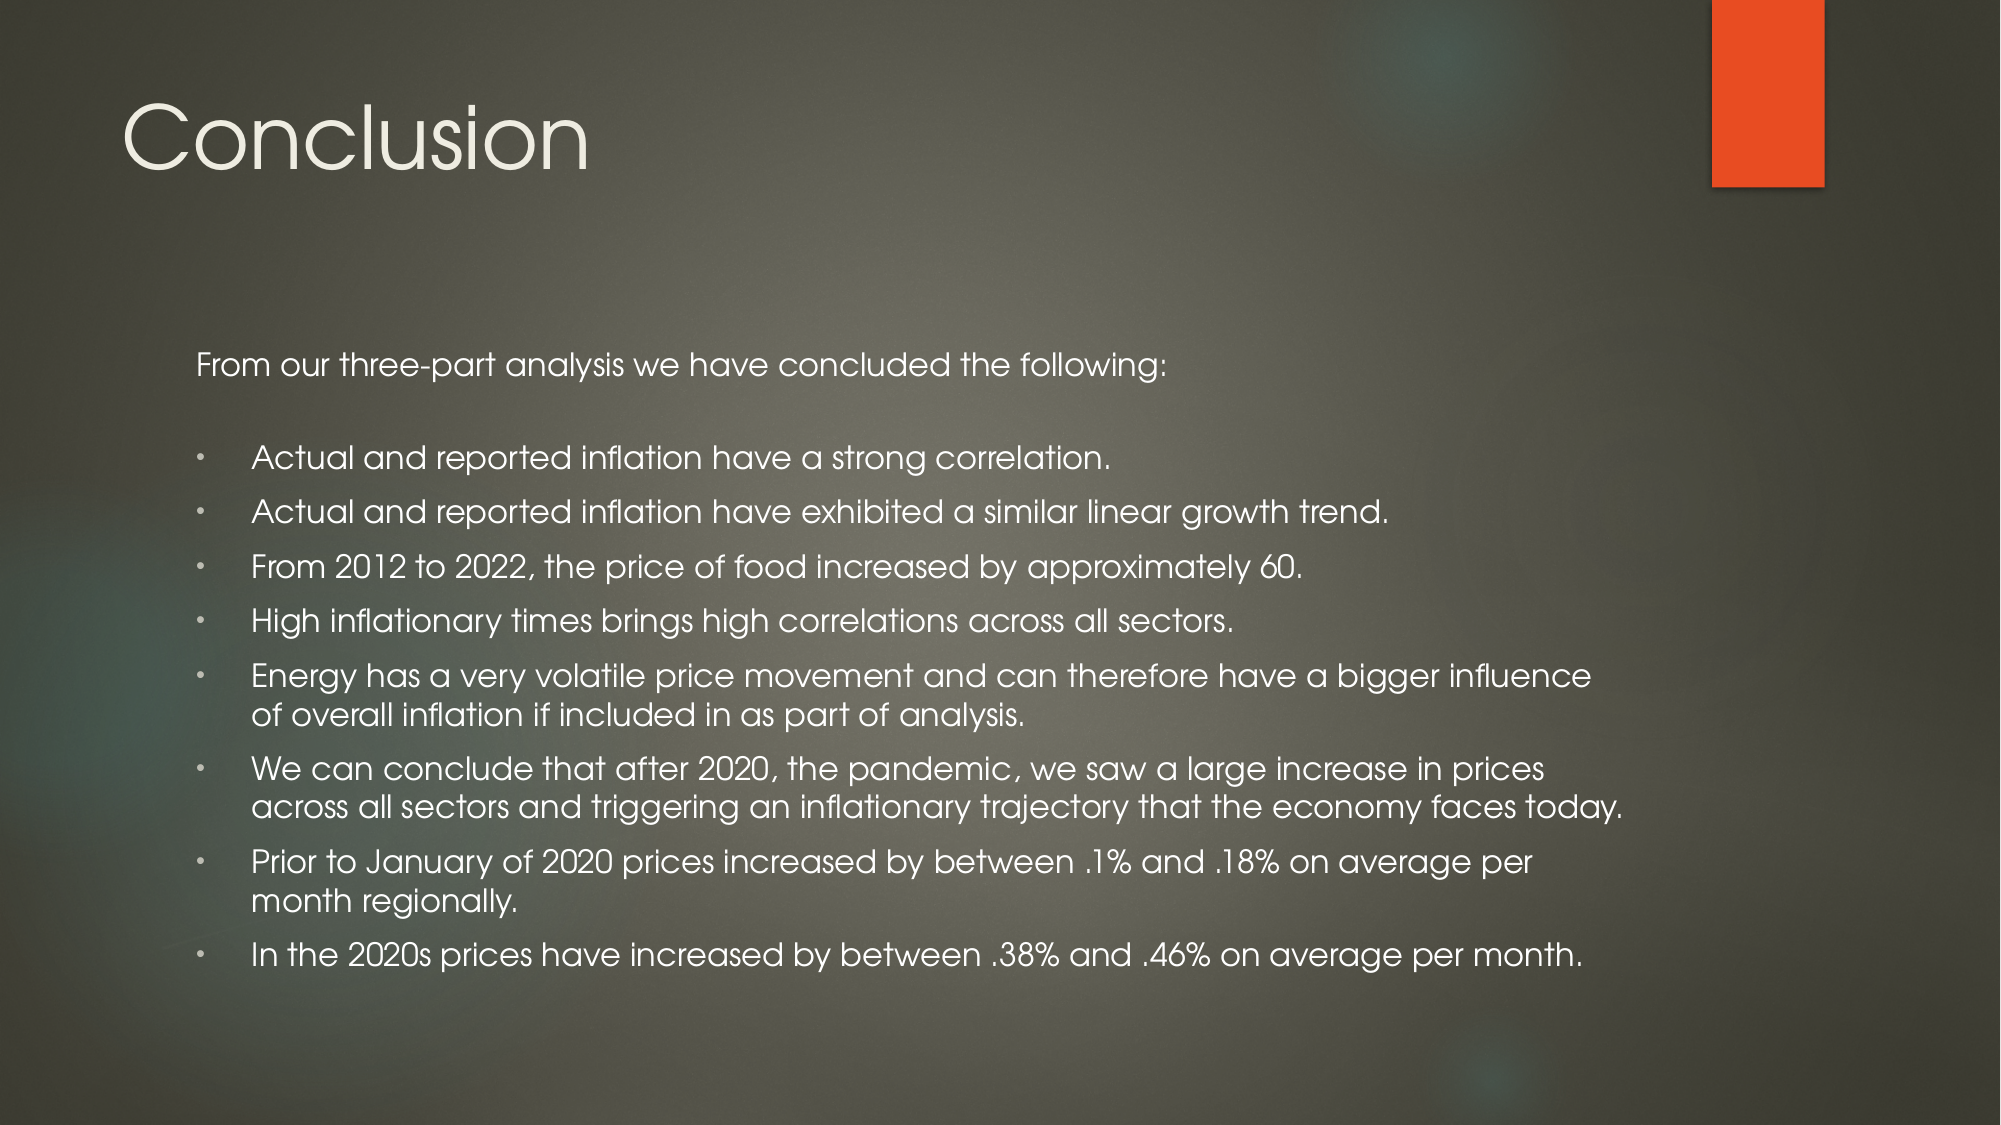

# Conclusion
From our three-part analysis we have concluded the following:
Actual and reported inflation have a strong correlation.
Actual and reported inflation have exhibited a similar linear growth trend.
From 2012 to 2022, the price of food increased by approximately 60.
High inflationary times brings high correlations across all sectors.
Energy has a very volatile price movement and can therefore have a bigger influence of overall inflation if included in as part of analysis.
We can conclude that after 2020, the pandemic, we saw a large increase in prices across all sectors and triggering an inflationary trajectory that the economy faces today.
Prior to January of 2020 prices increased by between .1% and .18% on average per month regionally.
In the 2020s prices have increased by between .38% and .46% on average per month.